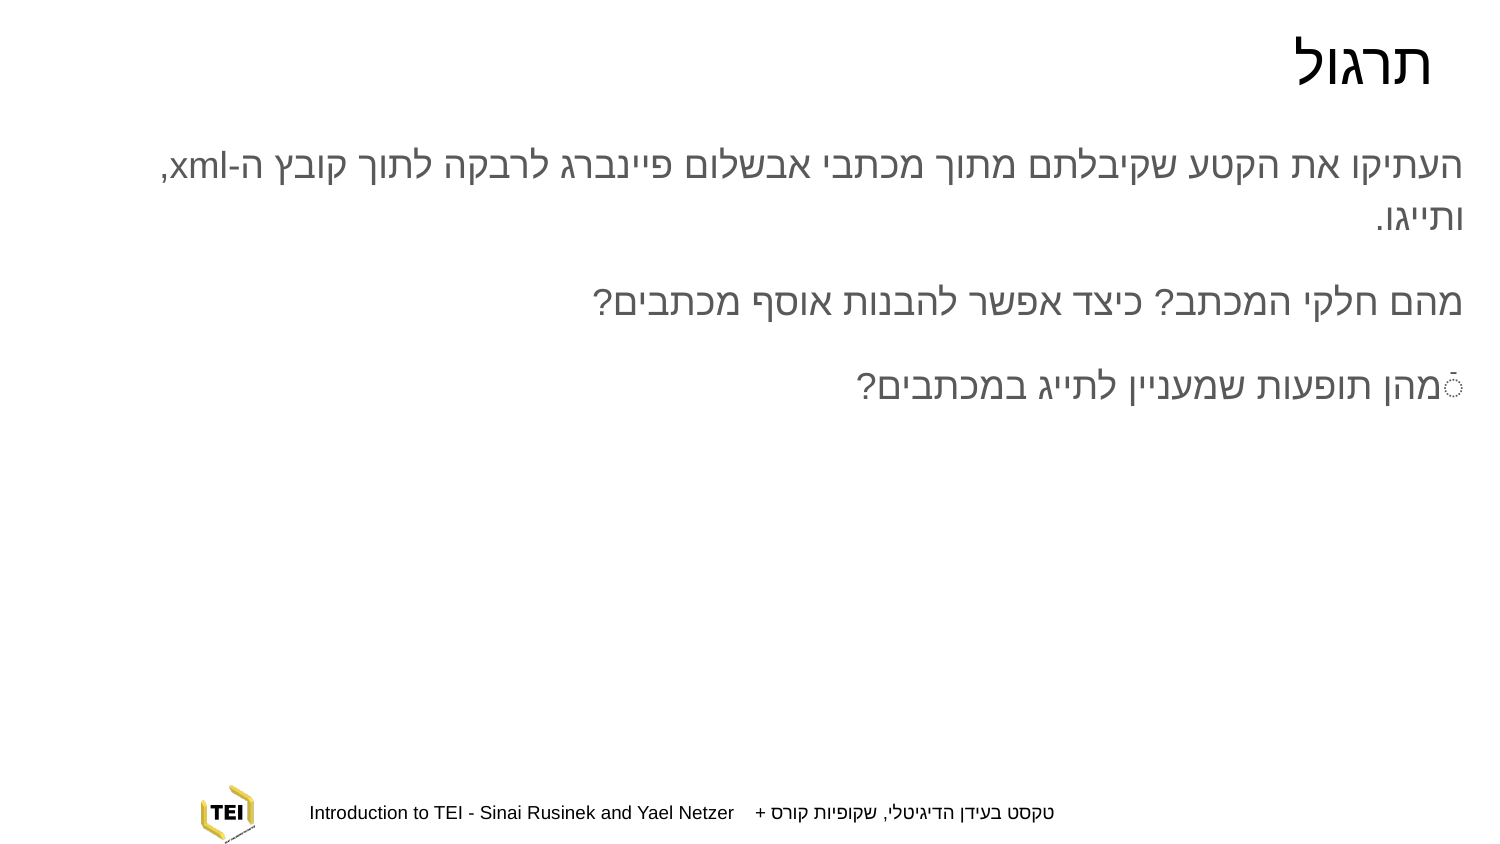

# תרגול
העתיקו את הקטע שקיבלתם מתוך מכתבי אבשלום פיינברג לרבקה לתוך קובץ ה-xml, ותייגו.
מהם חלקי המכתב? כיצד אפשר להבנות אוסף מכתבים?
ֿמהן תופעות שמעניין לתייג במכתבים?